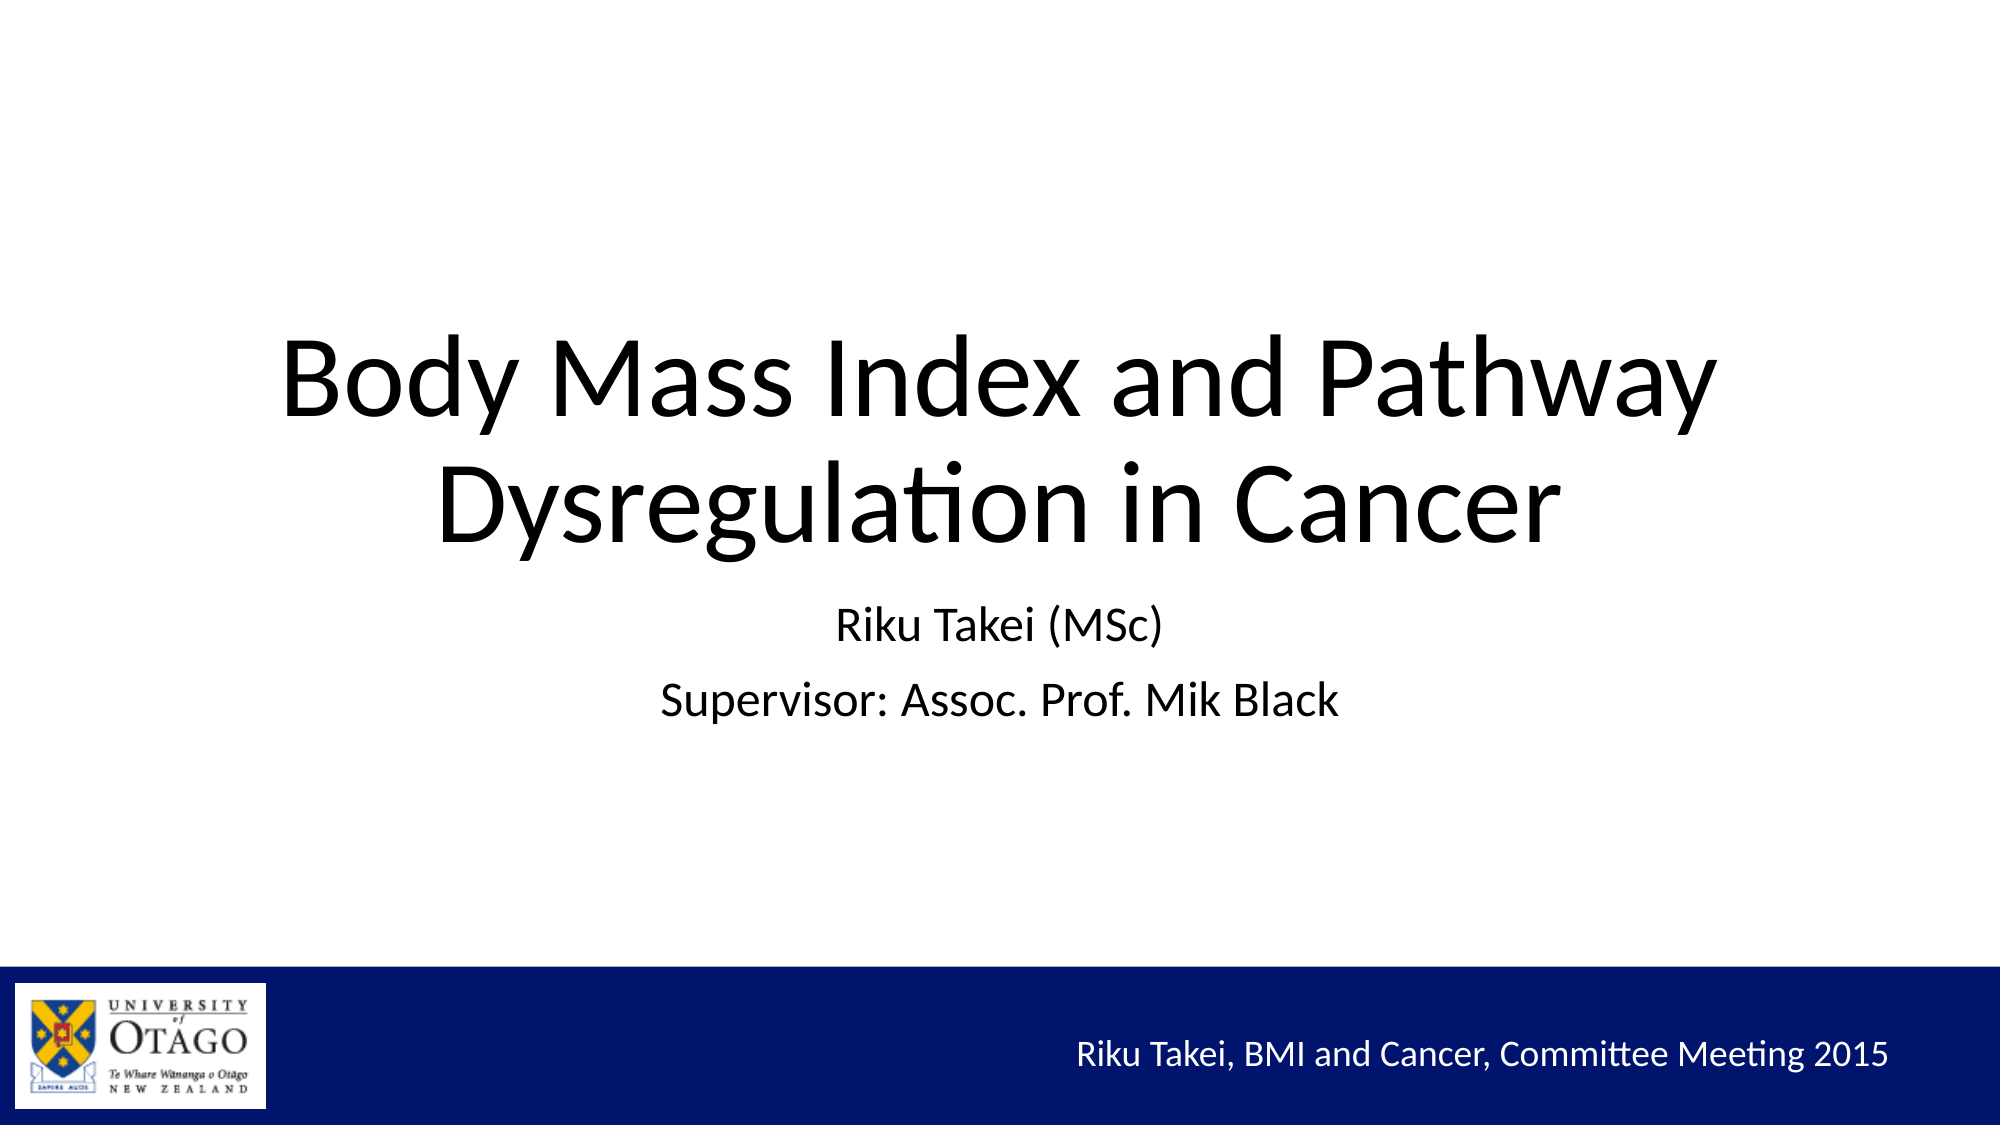

# Body Mass Index and Pathway Dysregulation in Cancer
Riku Takei (MSc)
Supervisor: Assoc. Prof. Mik Black
Riku Takei, BMI and Cancer, Committee Meeting 2015